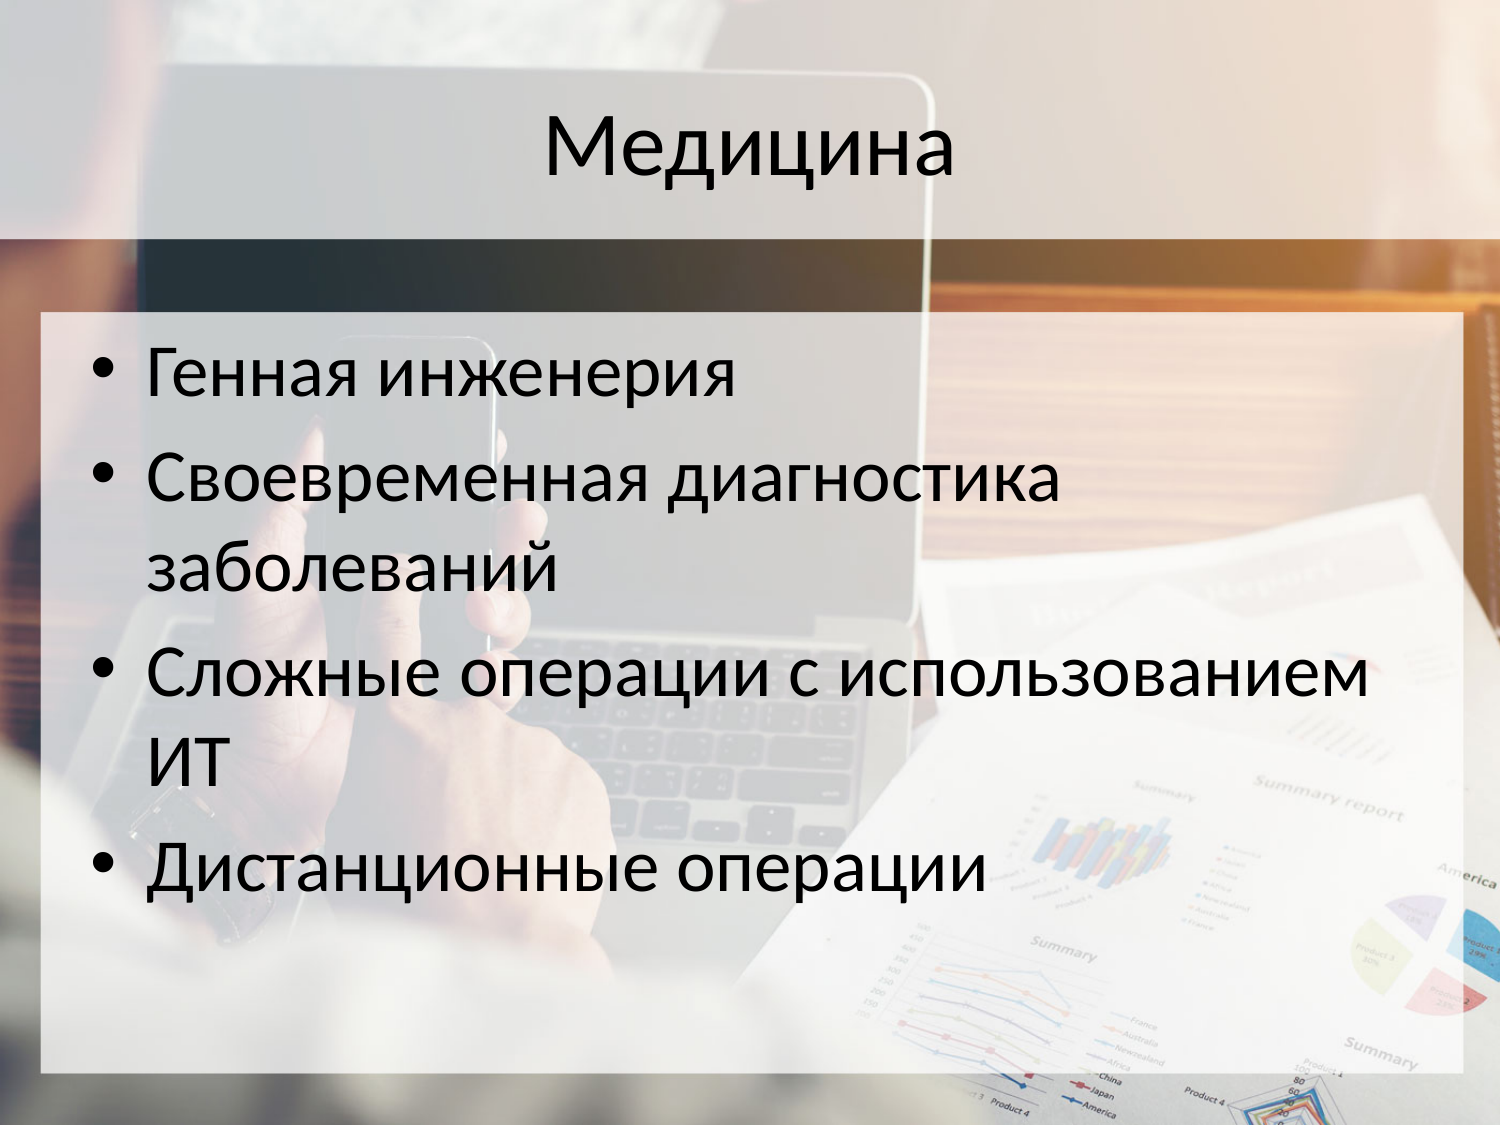

# Медицина
Генная инженерия
Своевременная диагностика заболеваний
Сложные операции с использованием ИТ
Дистанционные операции